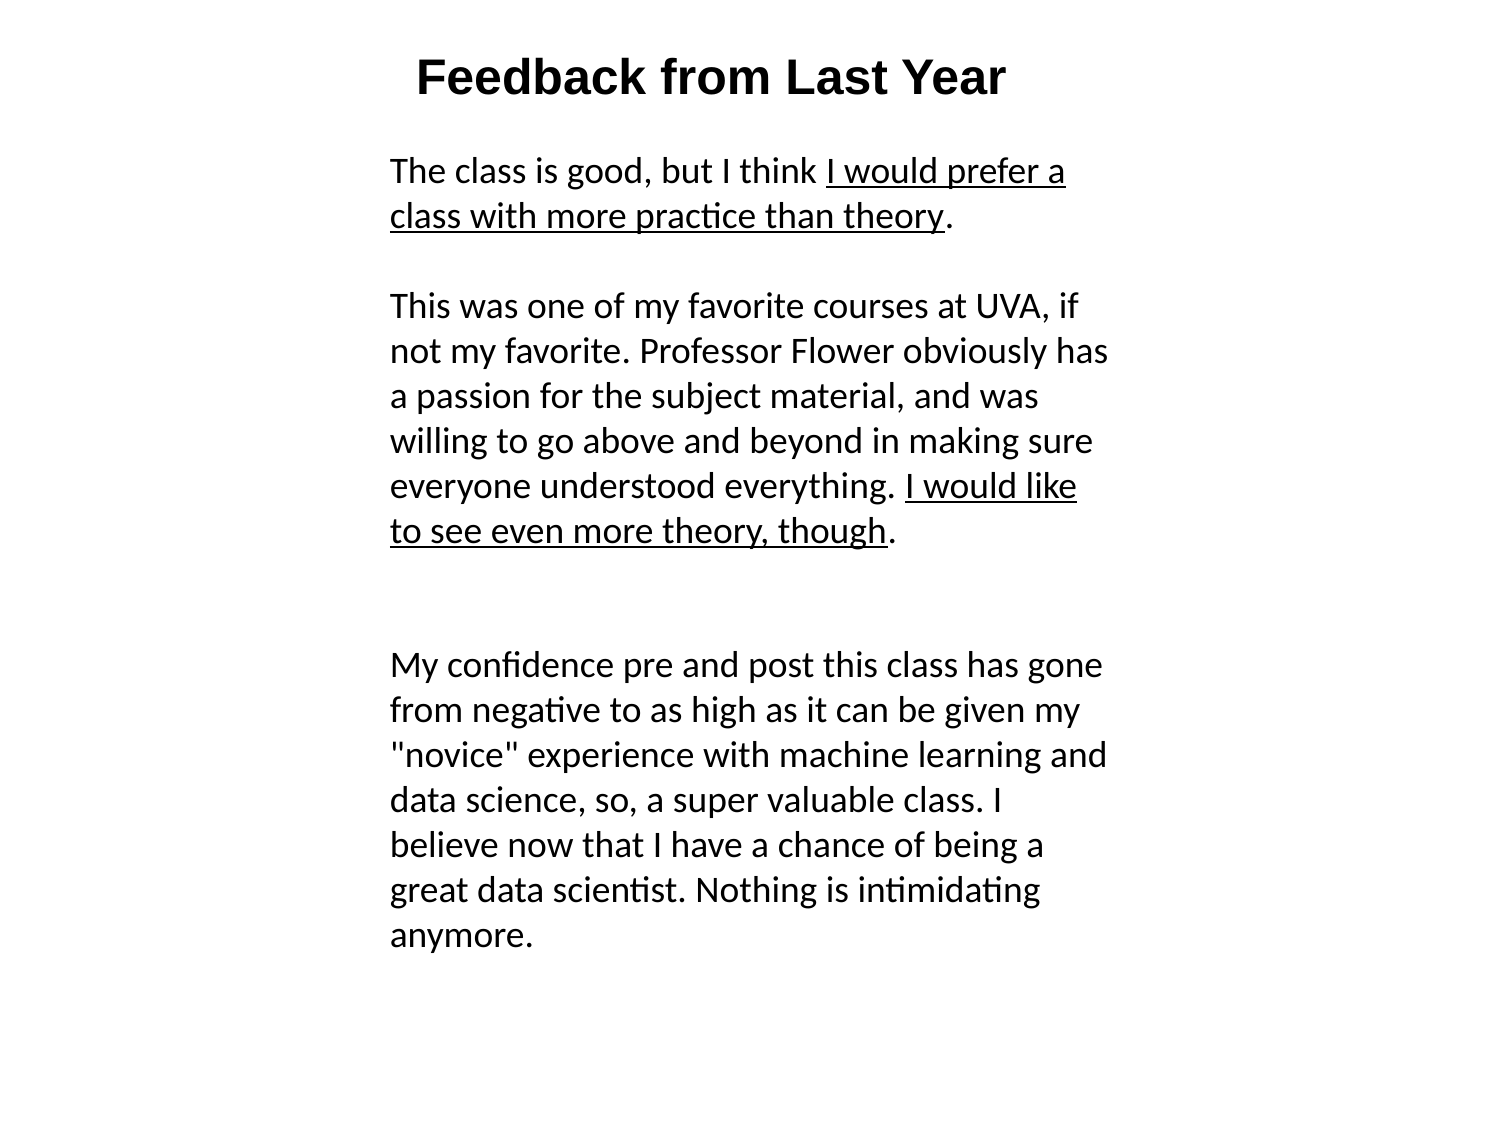

Feedback from Last Year

The class is good, but I think I would prefer a class with more practice than theory.

This was one of my favorite courses at UVA, if not my favorite. Professor Flower obviously has a passion for the subject material, and was willing to go above and beyond in making sure everyone understood everything. I would like to see even more theory, though.

My confidence pre and post this class has gone from negative to as high as it can be given my "novice" experience with machine learning and data science, so, a super valuable class. I believe now that I have a chance of being a great data scientist. Nothing is intimidating anymore.